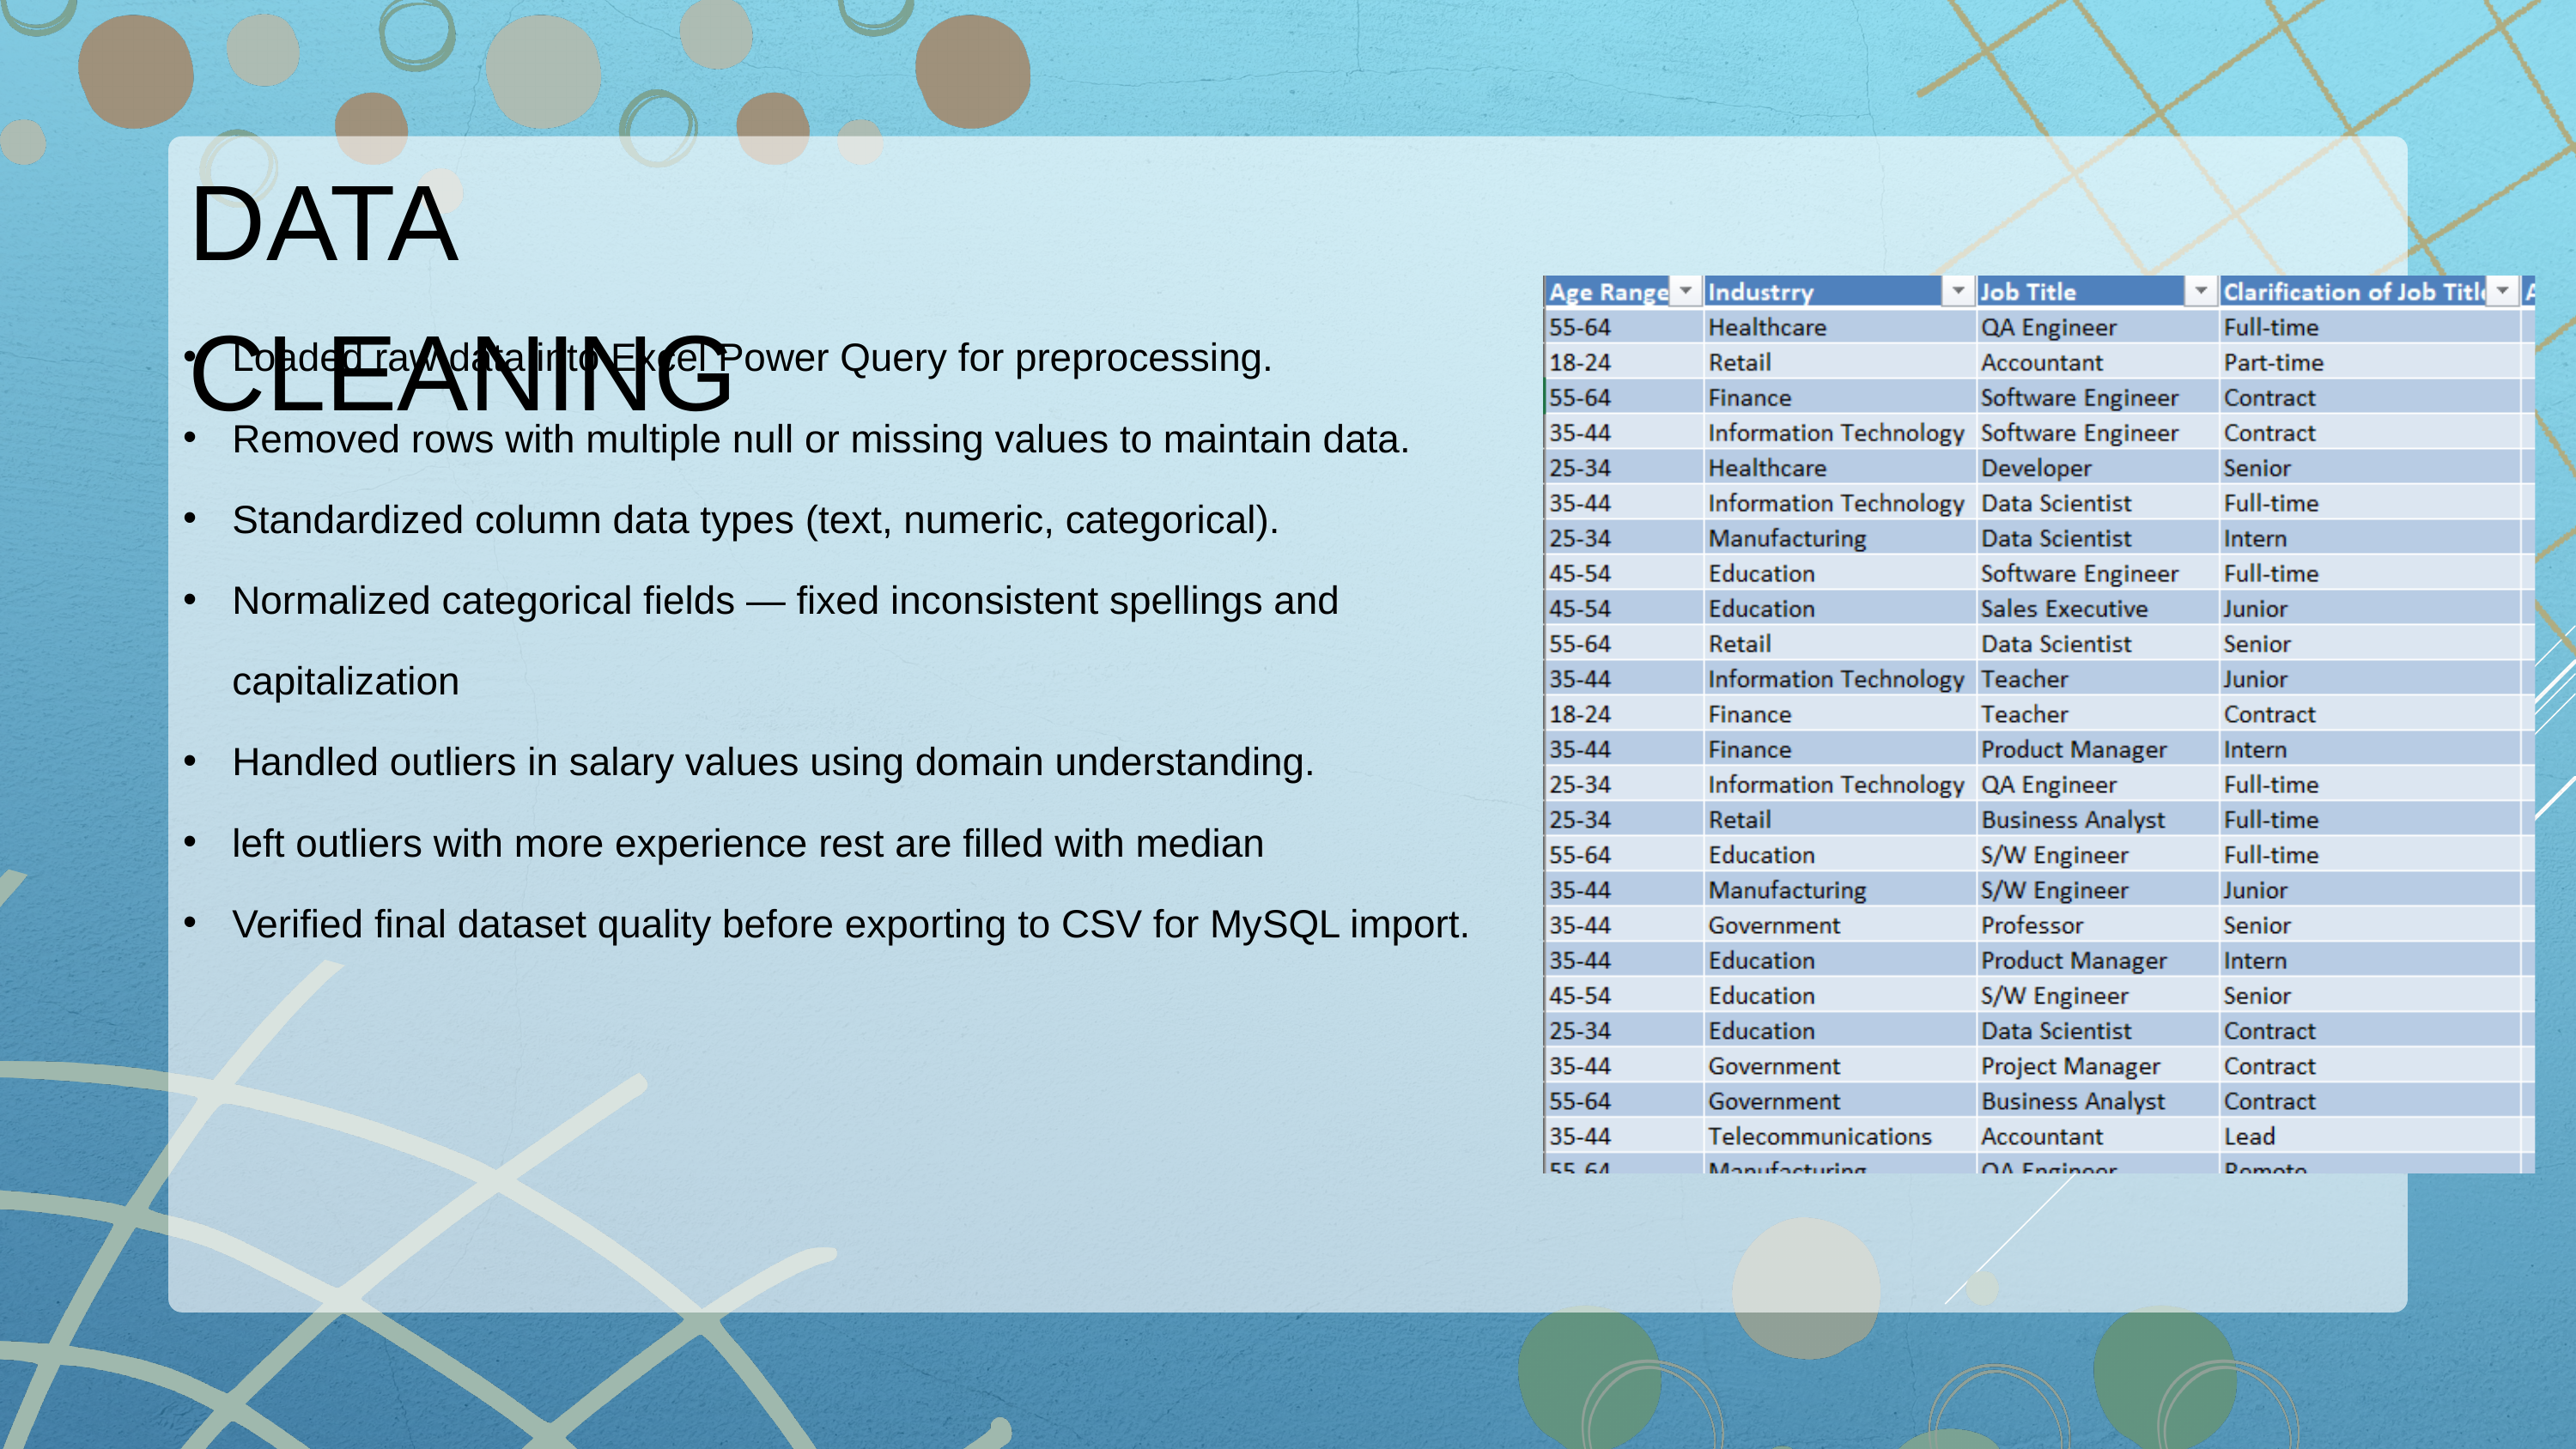

DATA CLEANING

Loaded raw data into Excel Power Query for preprocessing.
Removed rows with multiple null or missing values to maintain data.
Standardized column data types (text, numeric, categorical).
Normalized categorical fields — fixed inconsistent spellings and capitalization
Handled outliers in salary values using domain understanding.
left outliers with more experience rest are filled with median
Verified final dataset quality before exporting to CSV for MySQL import.